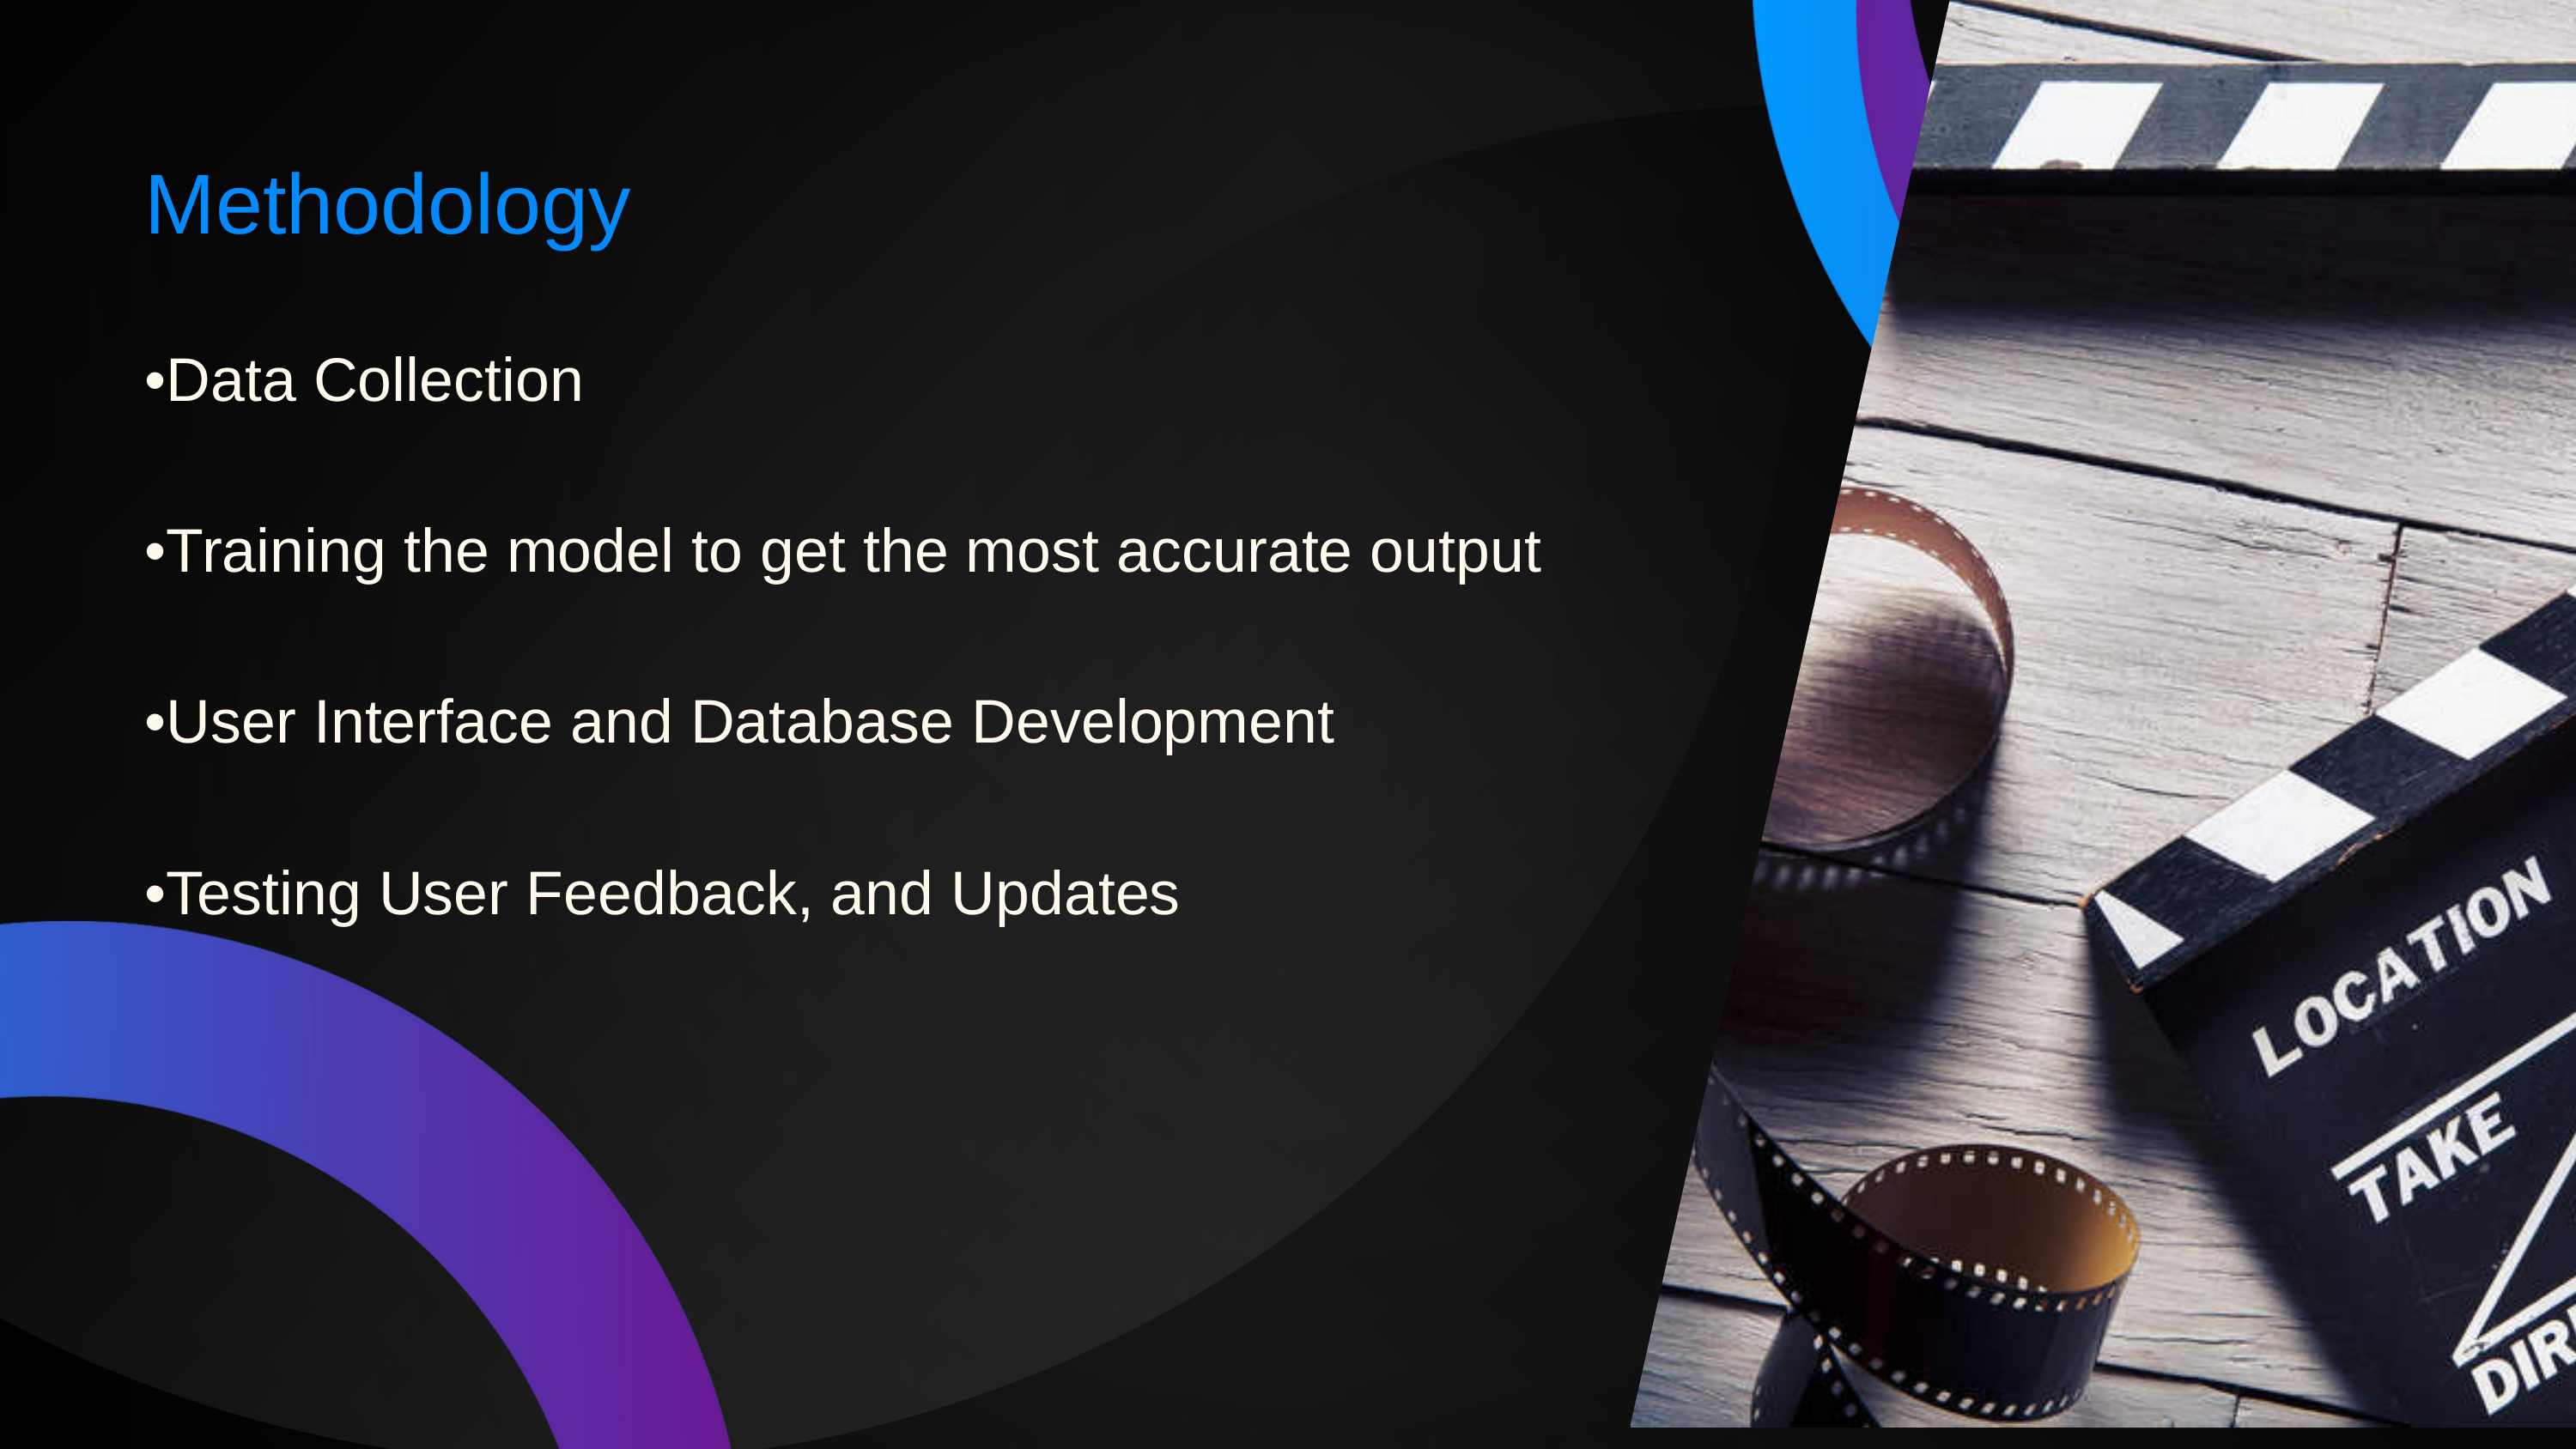

Methodology
•Data Collection

•Training the model to get the most accurate output

•User Interface and Database Development

•Testing User Feedback, and Updates

​